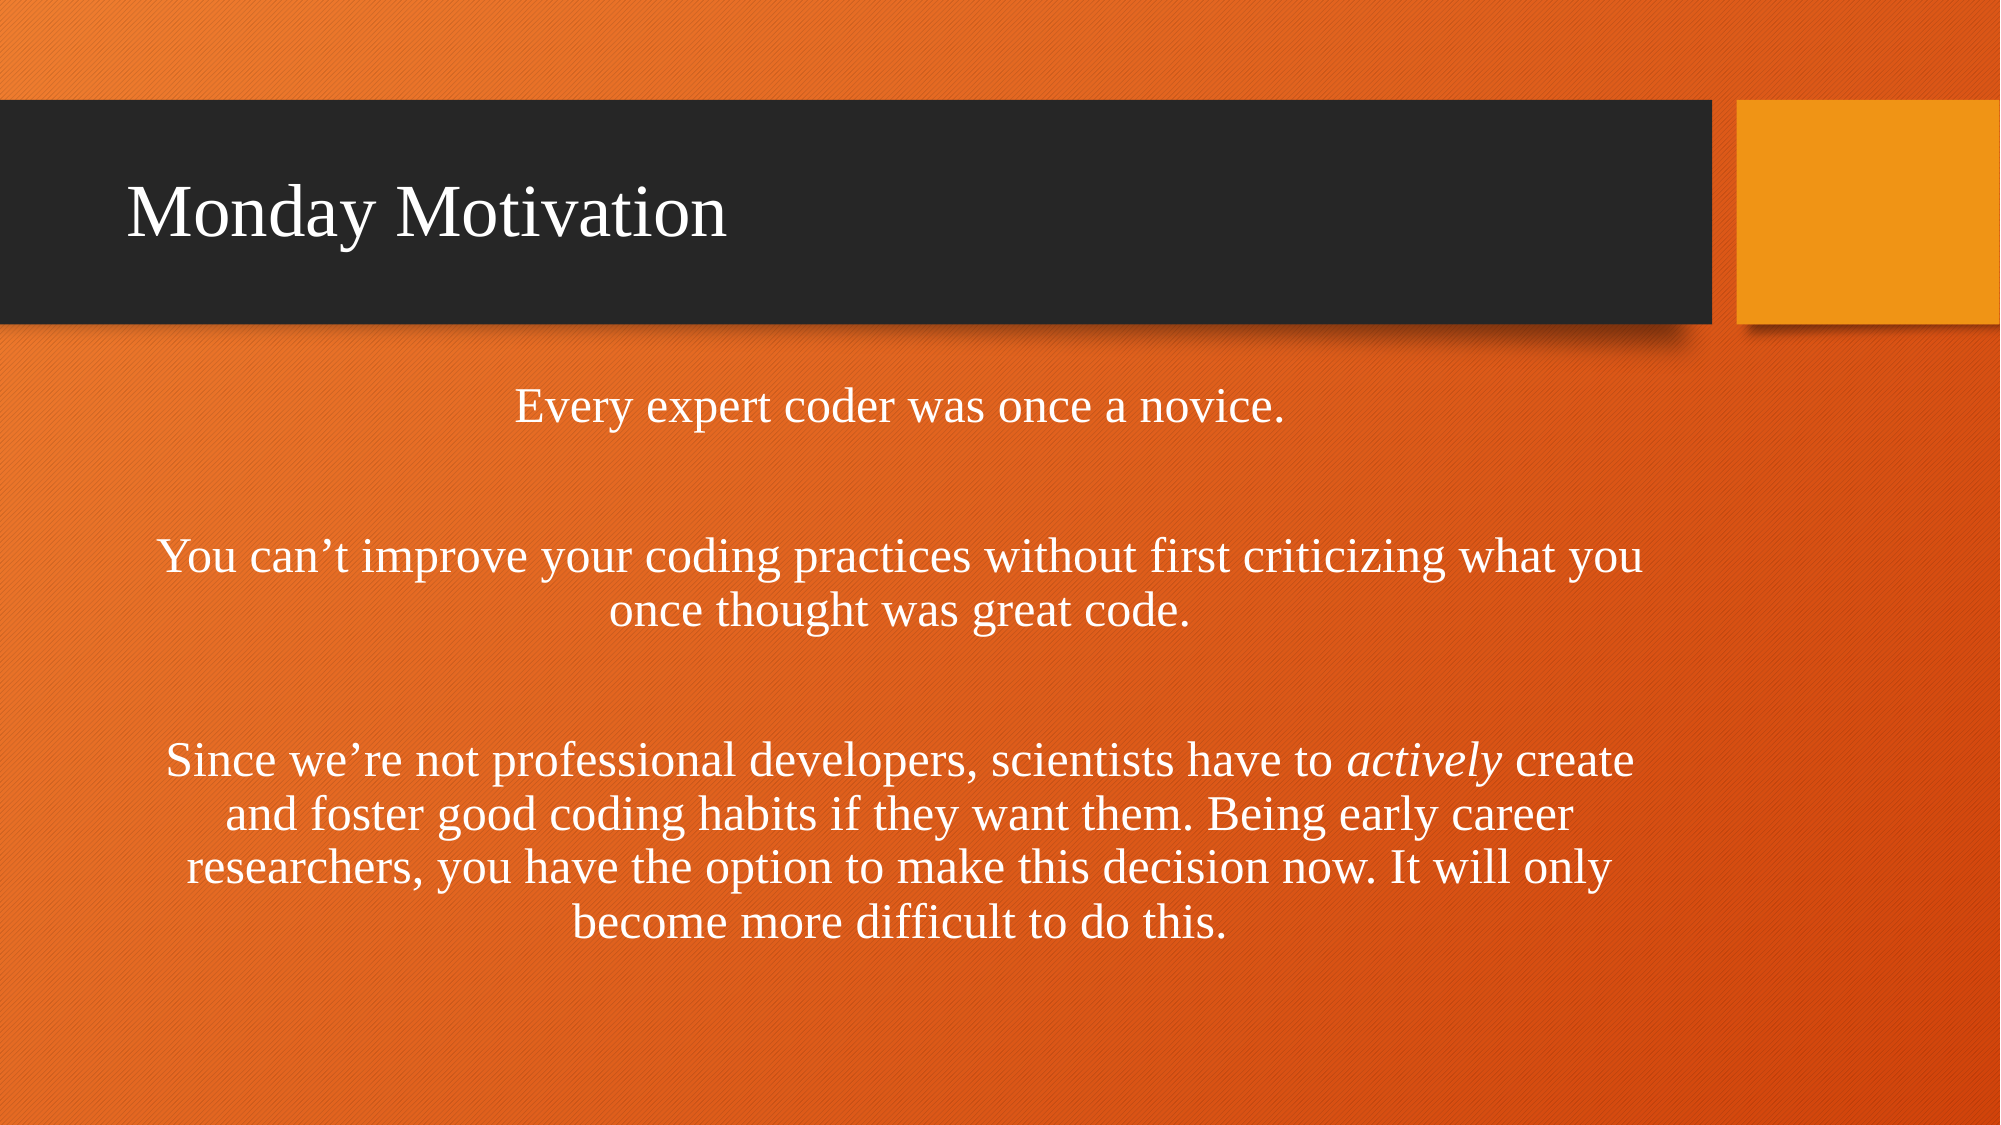

# Monday Motivation
Every expert coder was once a novice.

You can’t improve your coding practices without first criticizing what you once thought was great code.

Since we’re not professional developers, scientists have to actively create and foster good coding habits if they want them. Being early career researchers, you have the option to make this decision now. It will only become more difficult to do this.